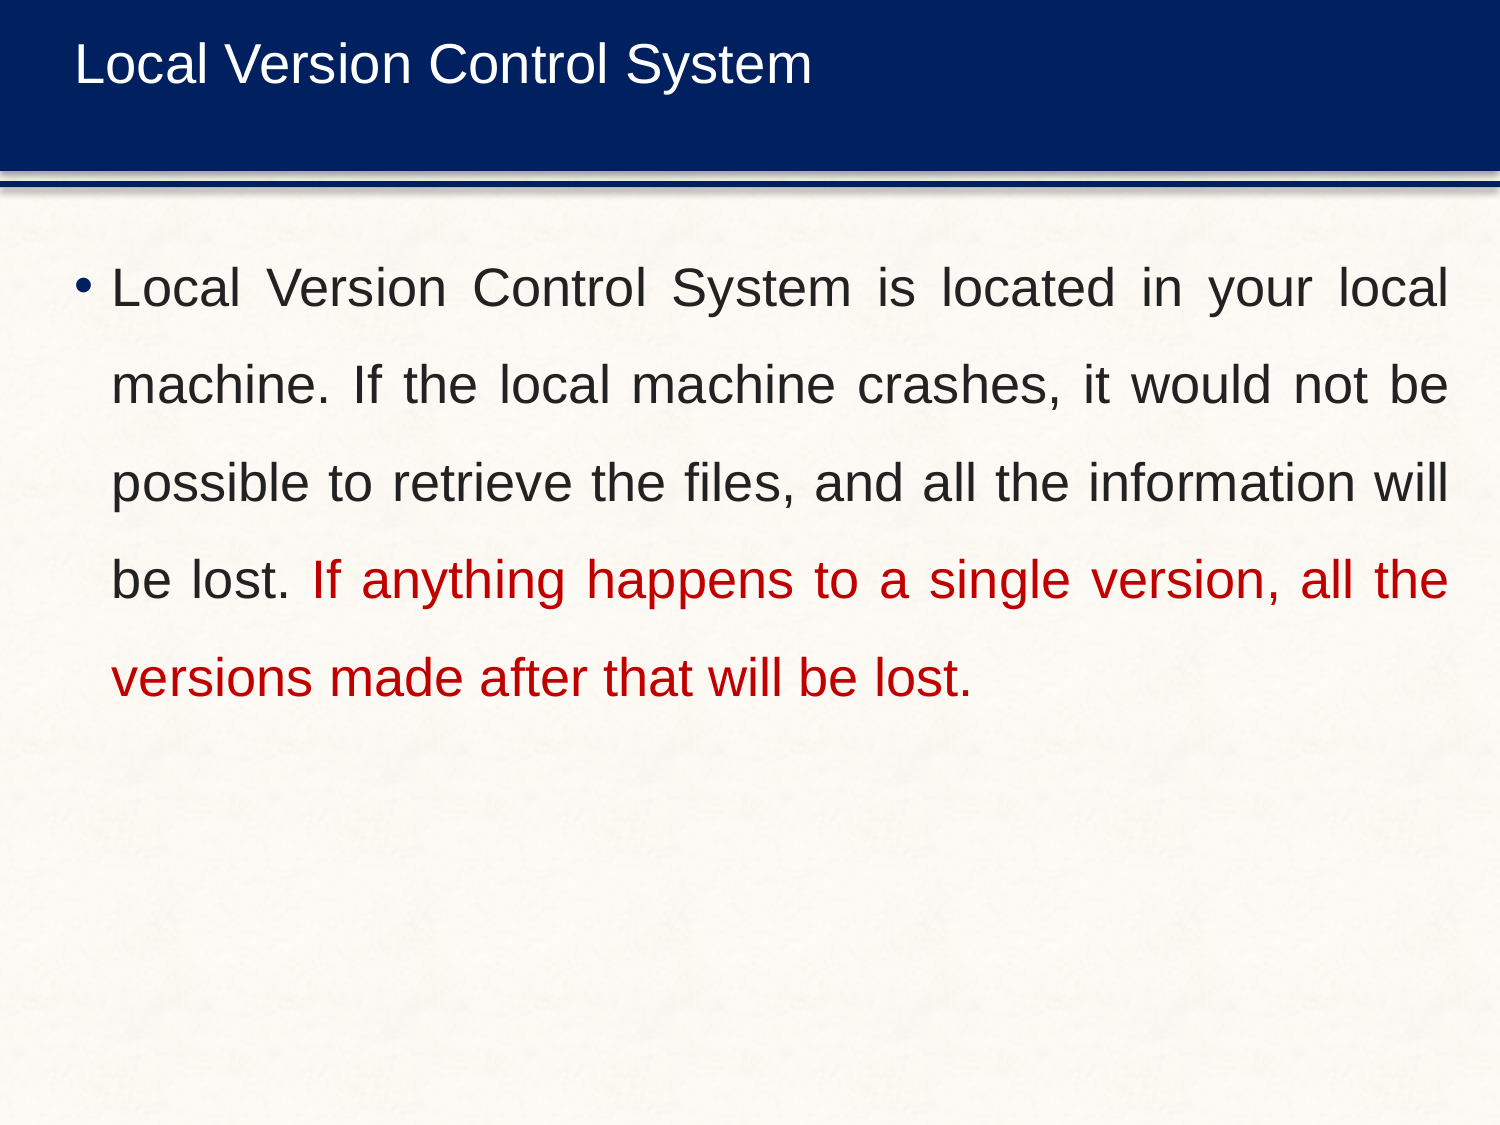

# Local Version Control System
Local Version Control System is located in your local machine. If the local machine crashes, it would not be possible to retrieve the files, and all the information will be lost. If anything happens to a single version, all the versions made after that will be lost.